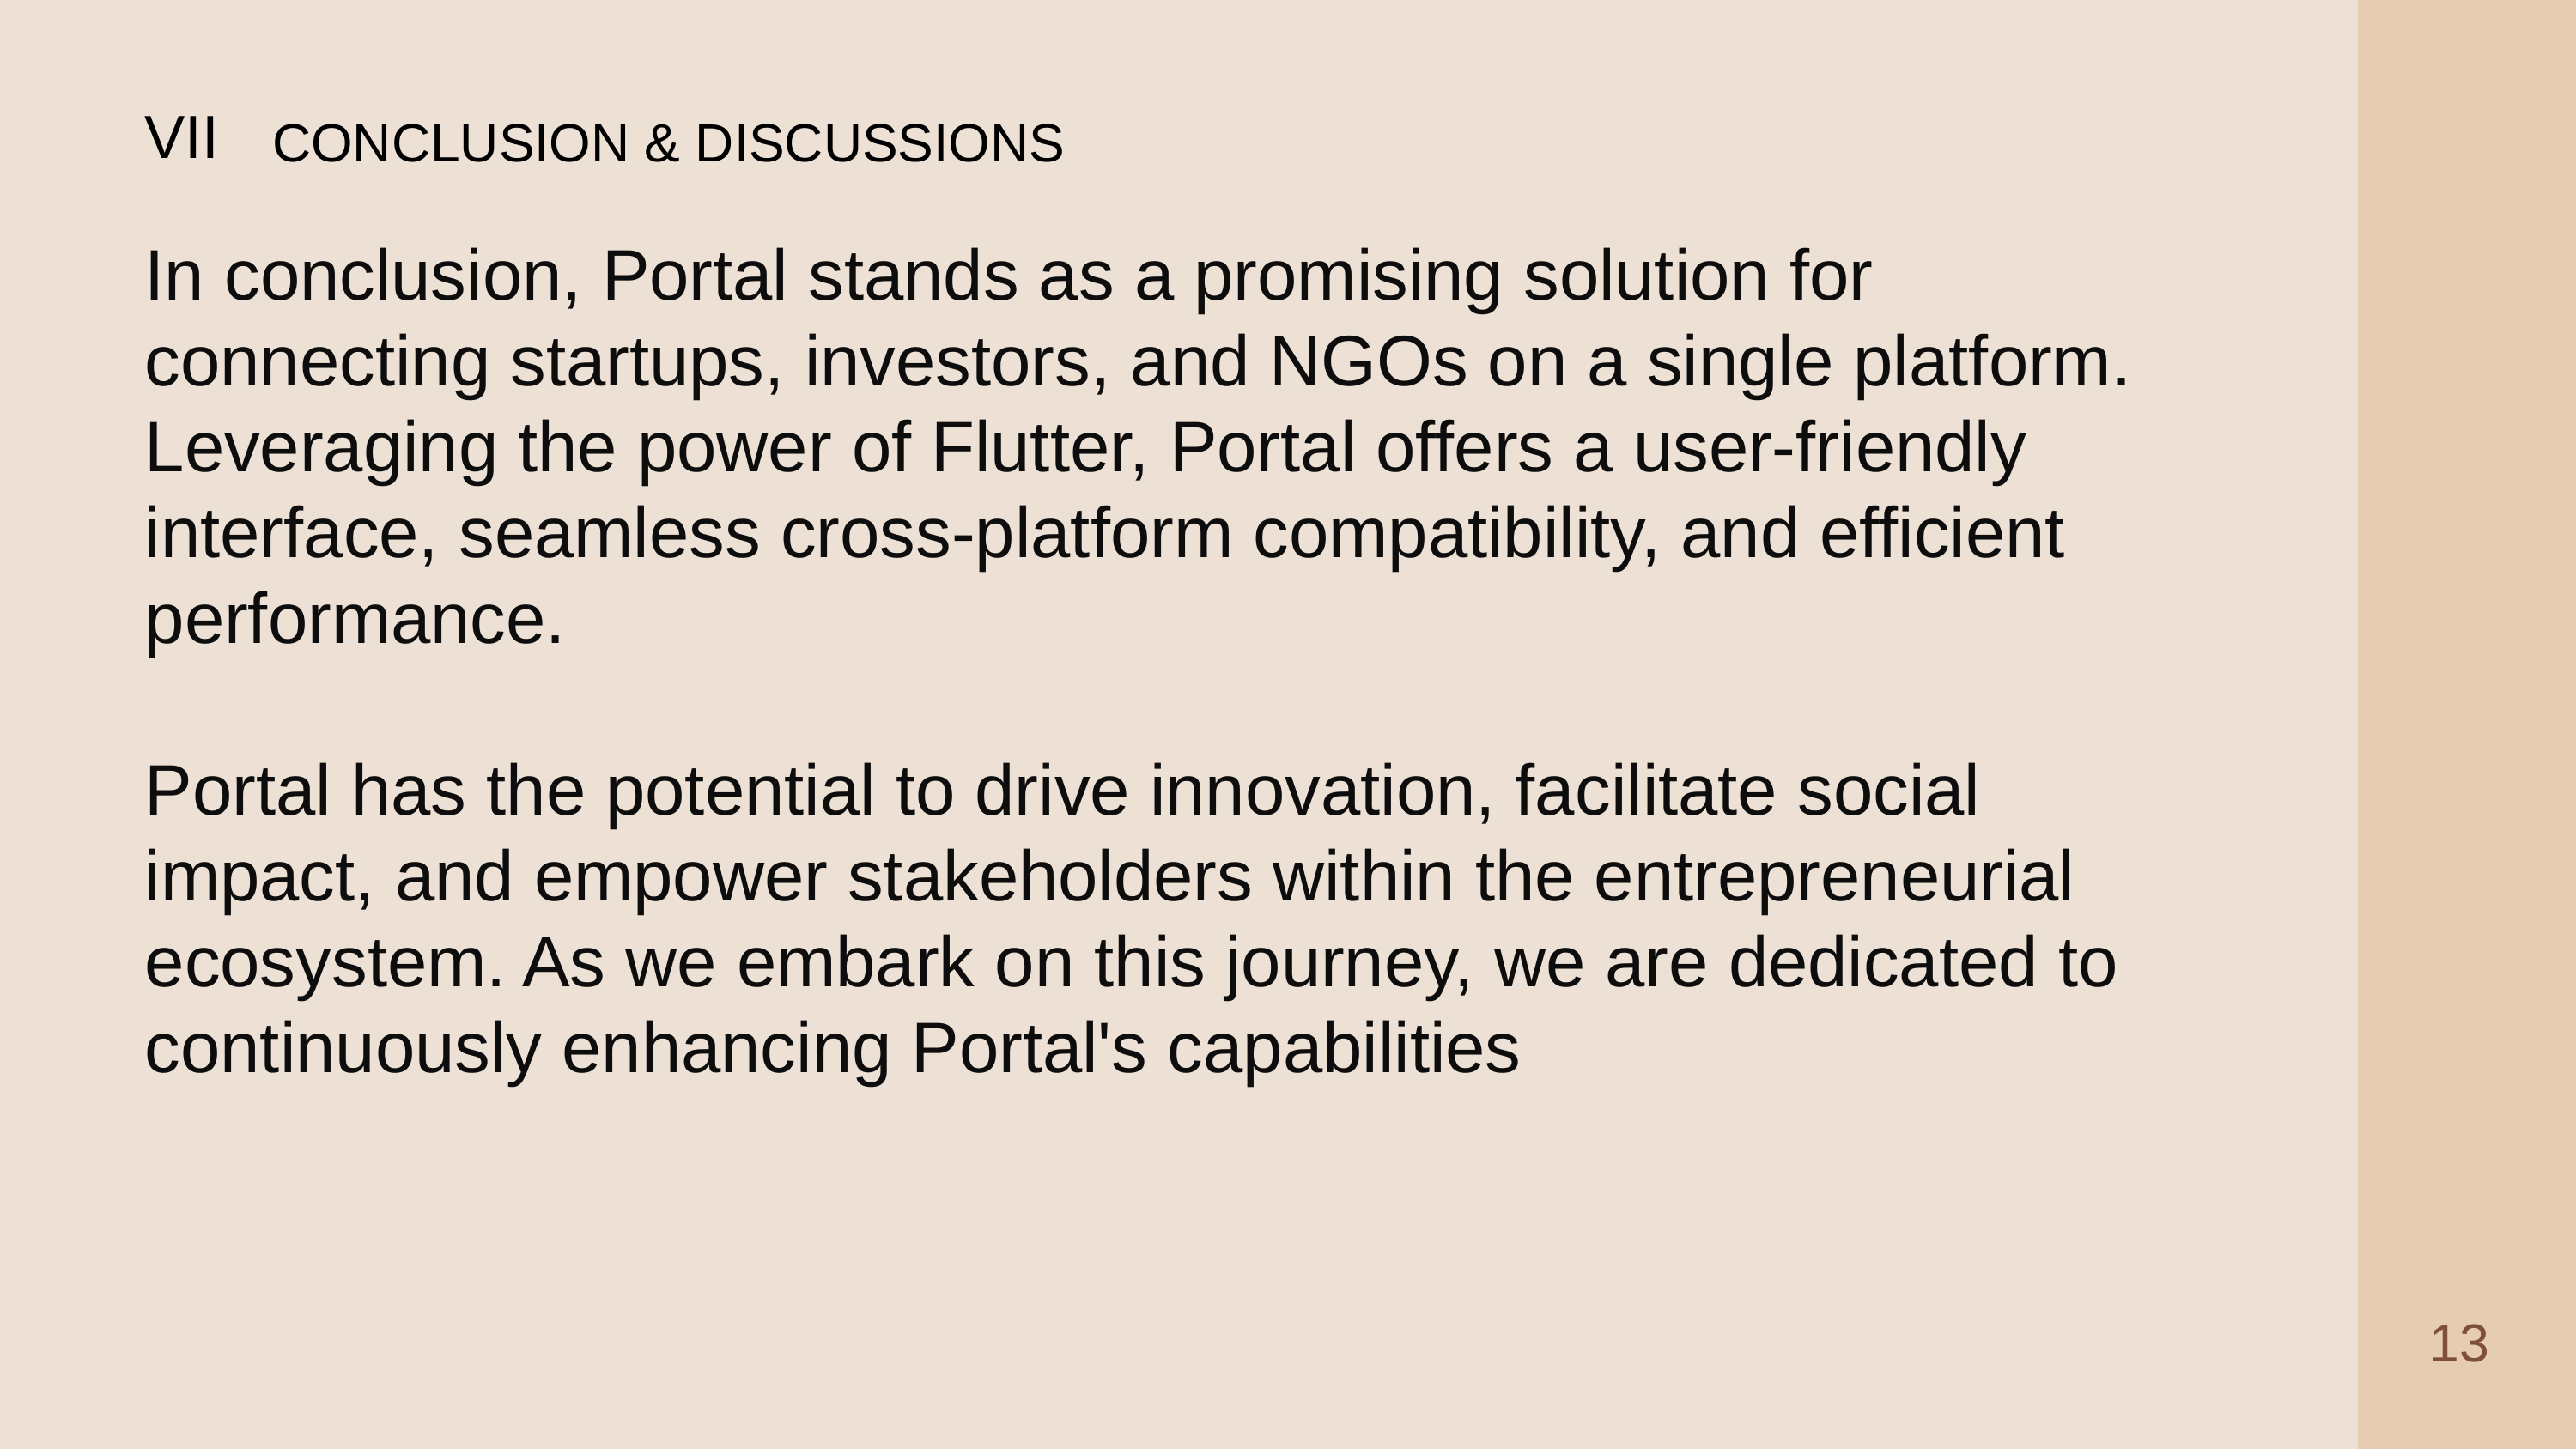

VII
CONCLUSION & DISCUSSIONS

In conclusion, Portal stands as a promising solution for connecting startups, investors, and NGOs on a single platform. Leveraging the power of Flutter, Portal offers a user-friendly interface, seamless cross-platform compatibility, and efficient performance.

Portal has the potential to drive innovation, facilitate social impact, and empower stakeholders within the entrepreneurial ecosystem. As we embark on this journey, we are dedicated to continuously enhancing Portal's capabilities
13
2